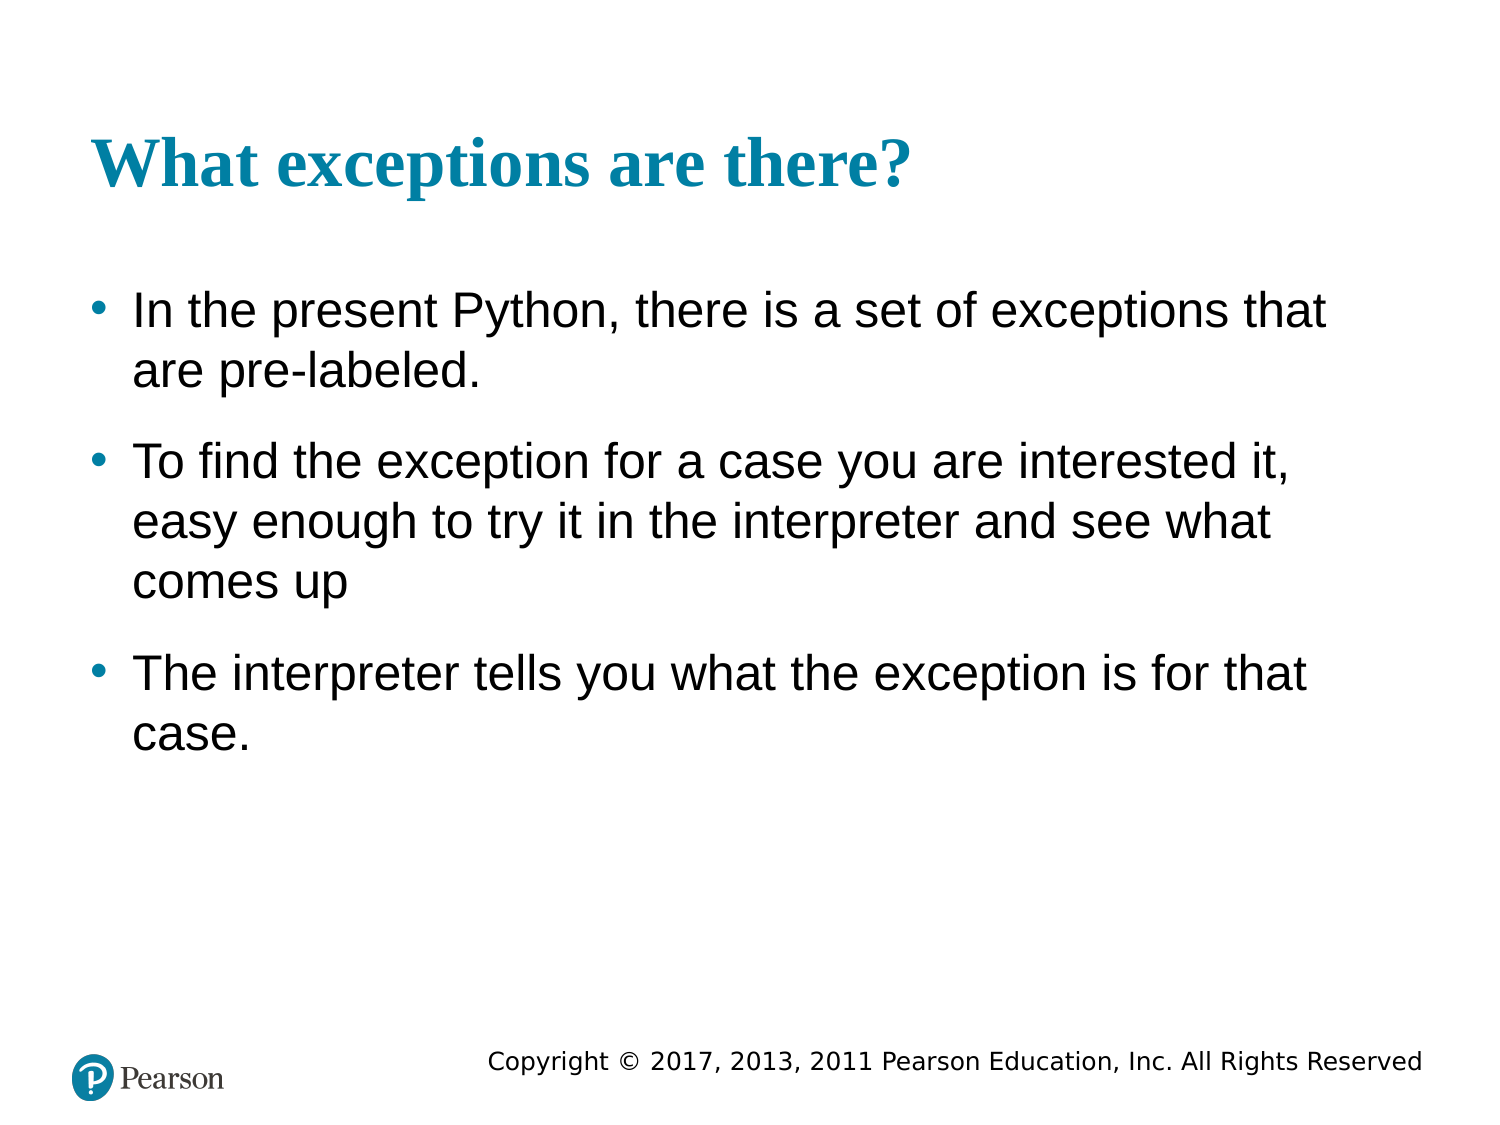

# What exceptions are there?
In the present Python, there is a set of exceptions that are pre-labeled.
To find the exception for a case you are interested it, easy enough to try it in the interpreter and see what comes up
The interpreter tells you what the exception is for that case.